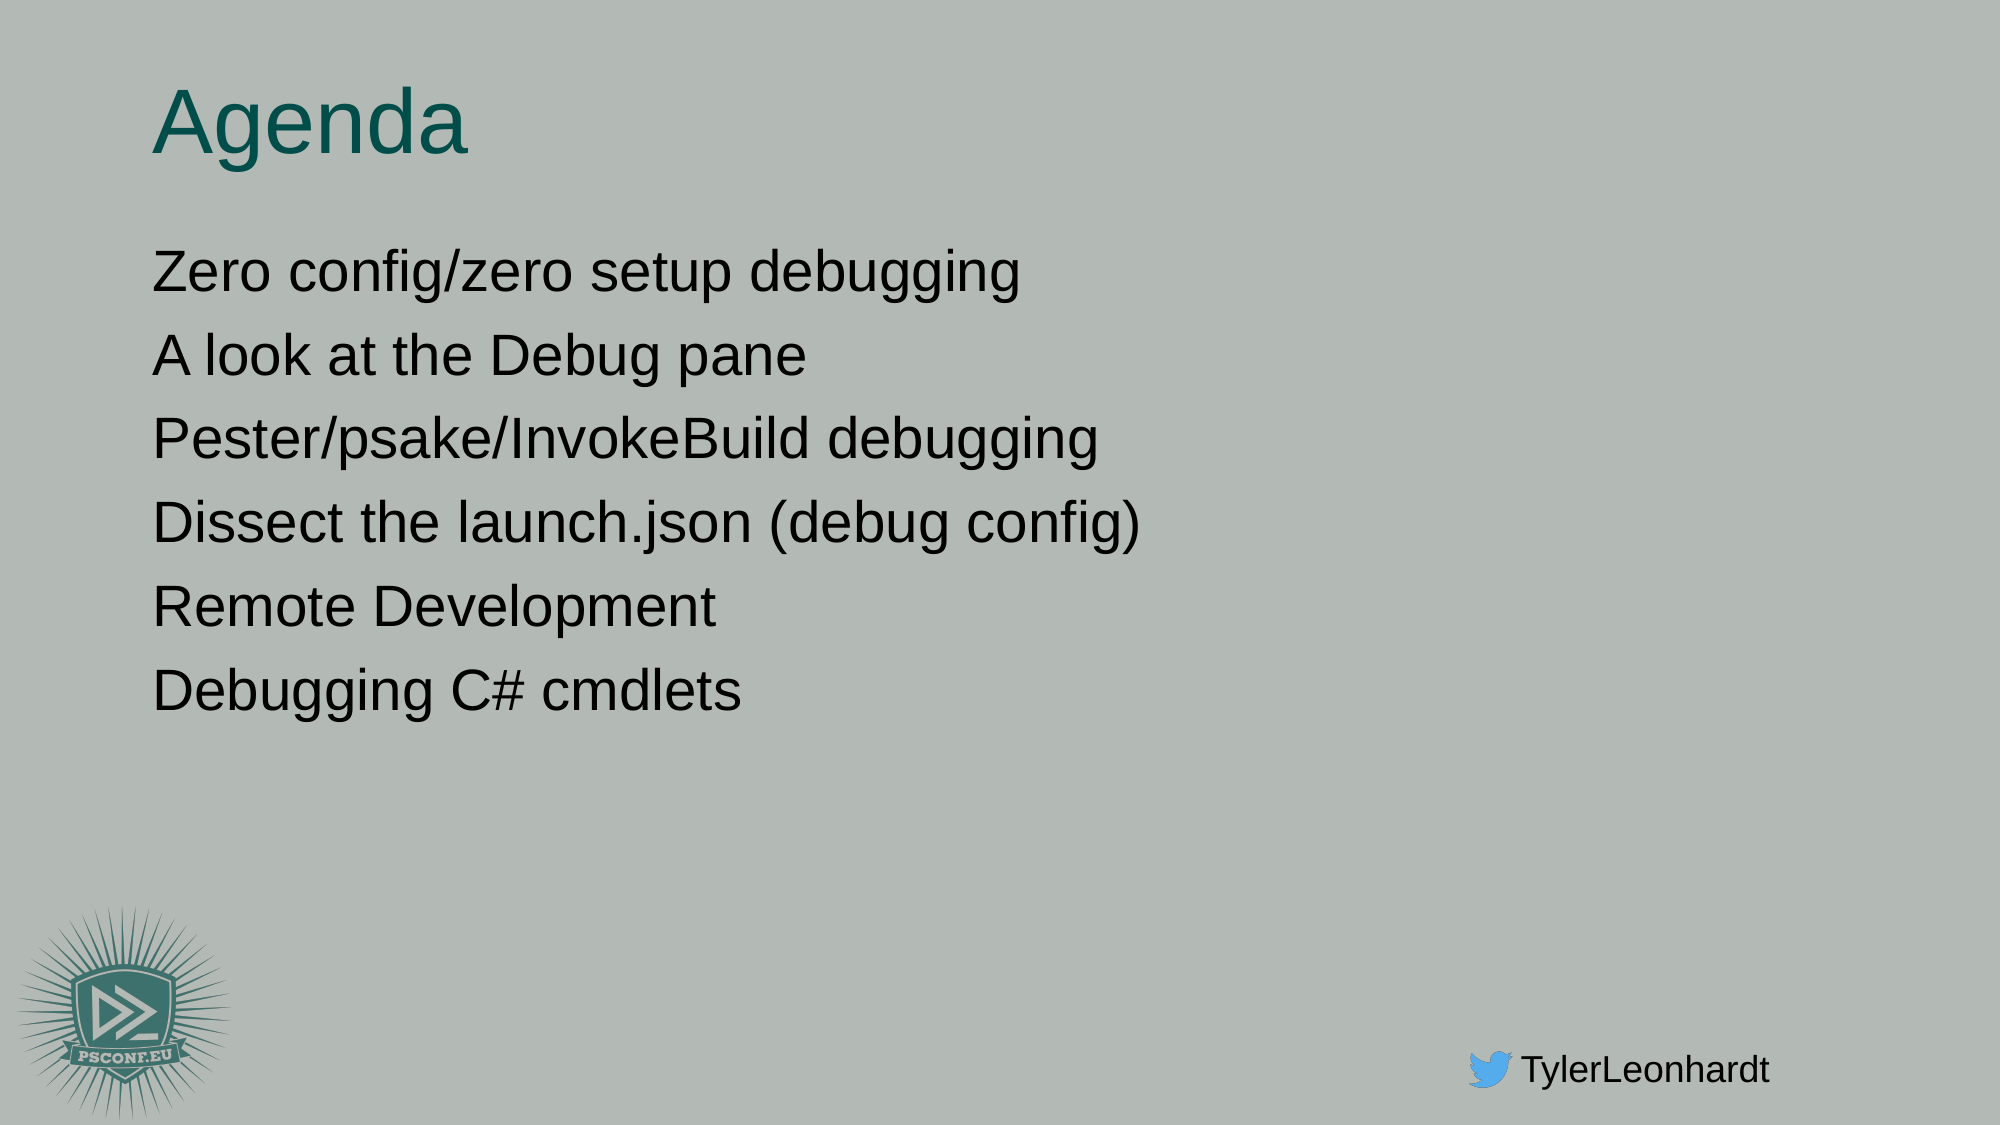

# Agenda
Zero config/zero setup debugging
A look at the Debug pane
Pester/psake/InvokeBuild debugging
Dissect the launch.json (debug config)
Remote Development
Debugging C# cmdlets
TylerLeonhardt